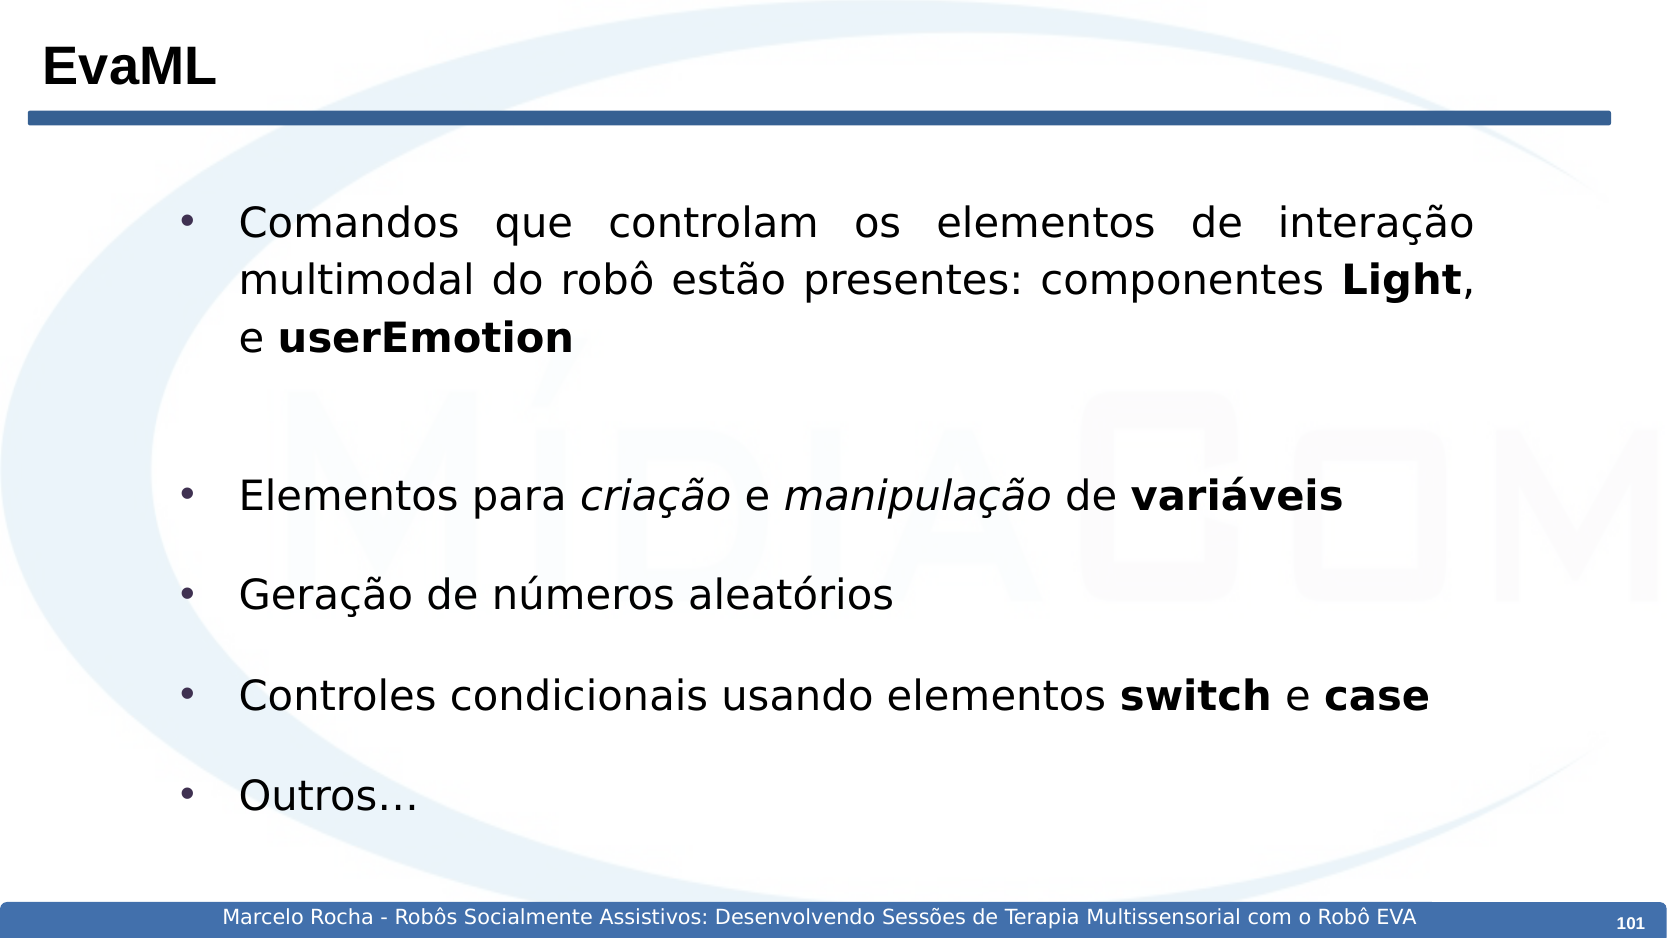

# EvaML
Comandos que controlam os elementos de interação multimodal do robô estão presentes: componentes Light, e userEmotion

Elementos para criação e manipulação de variáveis
Geração de números aleatórios
Controles condicionais usando elementos switch e case
Outros…
Marcelo Rocha - Robôs Socialmente Assistivos: Desenvolvendo Sessões de Terapia Multissensorial com o Robô EVA
101